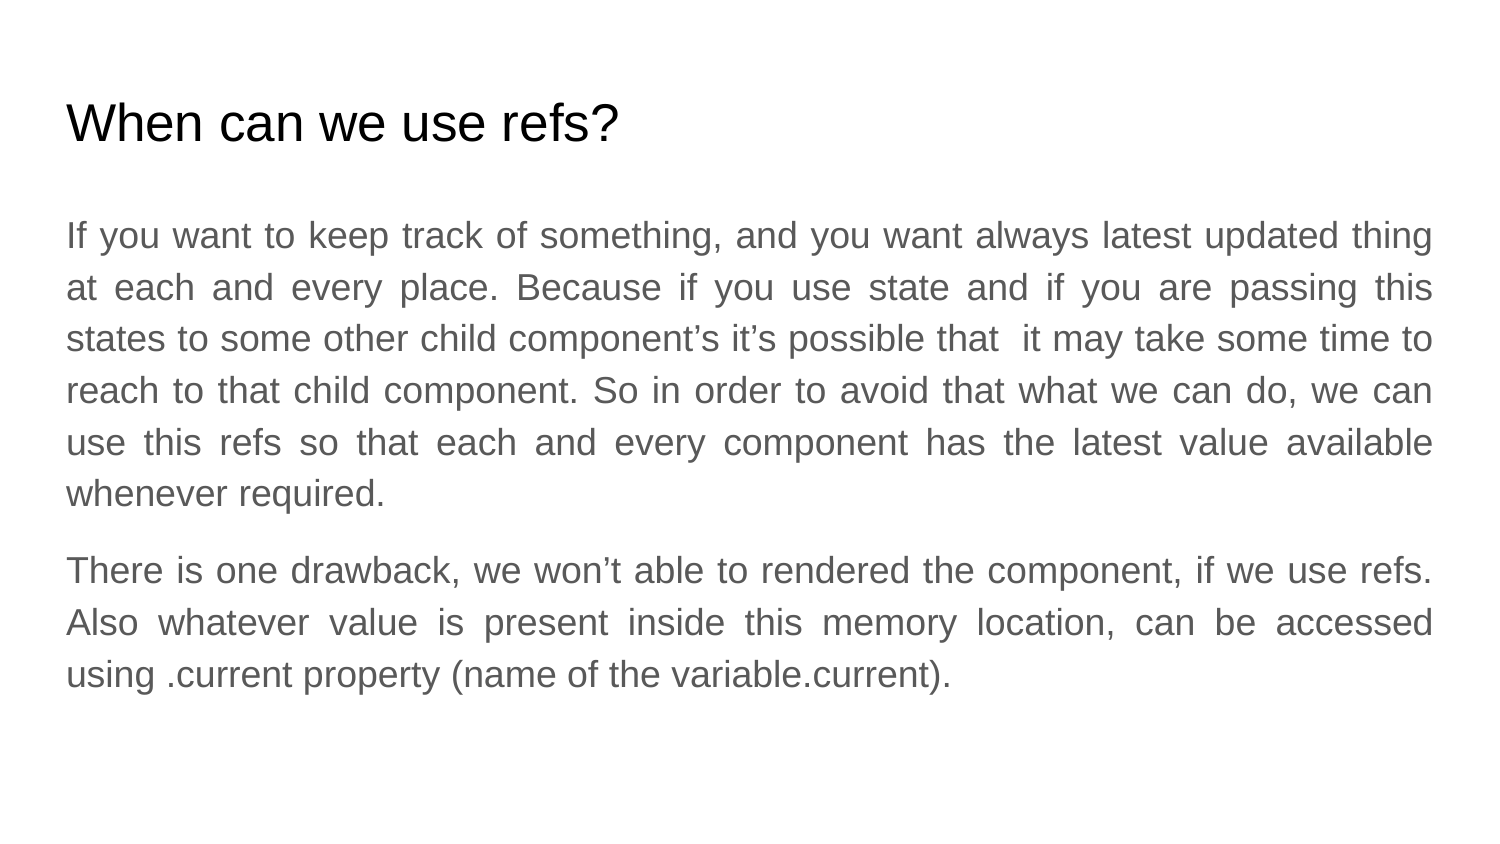

# When can we use refs?

If you want to keep track of something, and you want always latest updated thing at each and every place. Because if you use state and if you are passing this states to some other child component’s it’s possible that  it may take some time to reach to that child component. So in order to avoid that what we can do, we can use this refs so that each and every component has the latest value available whenever required.
There is one drawback, we won’t able to rendered the component, if we use refs. Also whatever value is present inside this memory location, can be accessed using .current property (name of the variable.current).